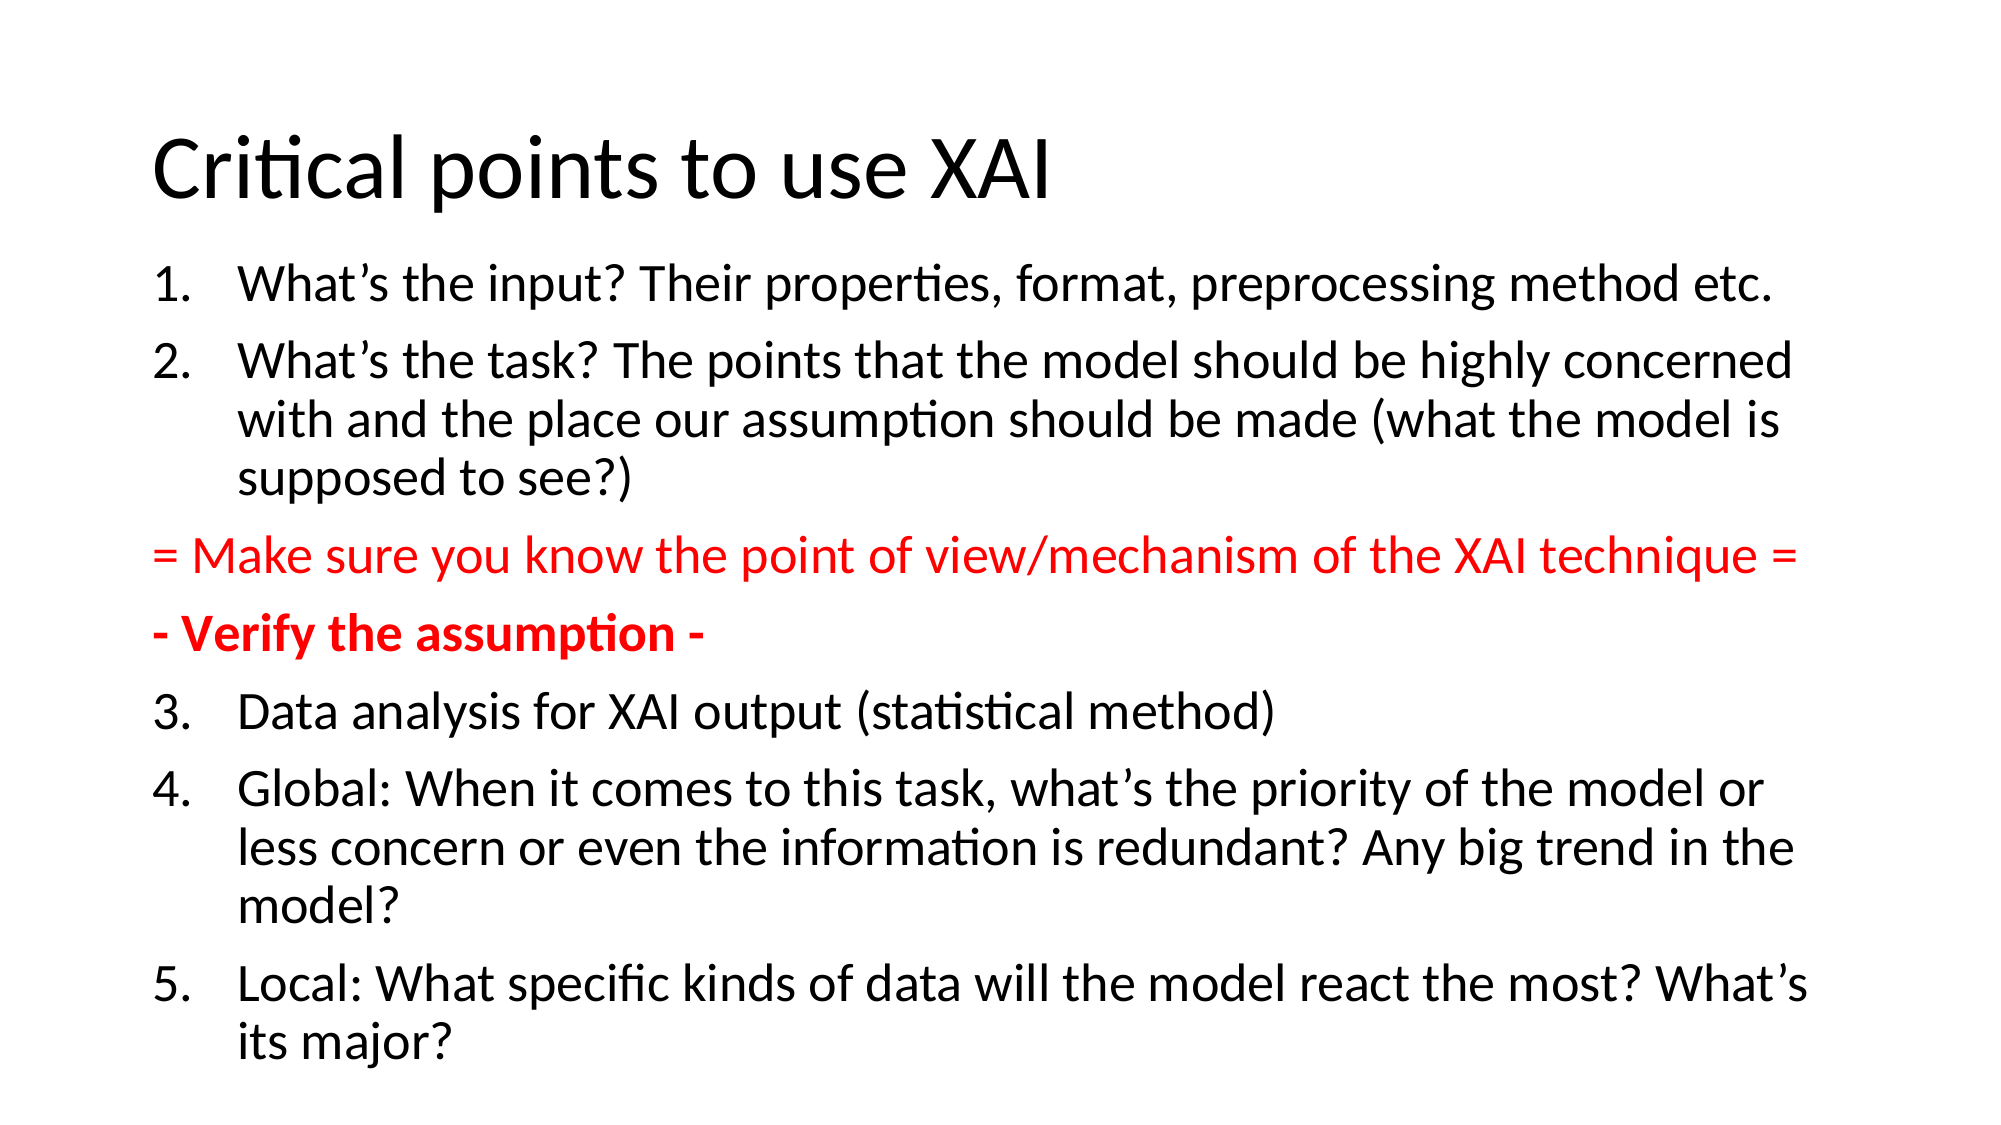

# Critical points to use XAI
What’s the input? Their properties, format, preprocessing method etc.
What’s the task? The points that the model should be highly concerned with and the place our assumption should be made (what the model is supposed to see?)
= Make sure you know the point of view/mechanism of the XAI technique =
- Verify the assumption -
Data analysis for XAI output (statistical method)
Global: When it comes to this task, what’s the priority of the model or less concern or even the information is redundant? Any big trend in the model?
Local: What specific kinds of data will the model react the most? What’s its major?